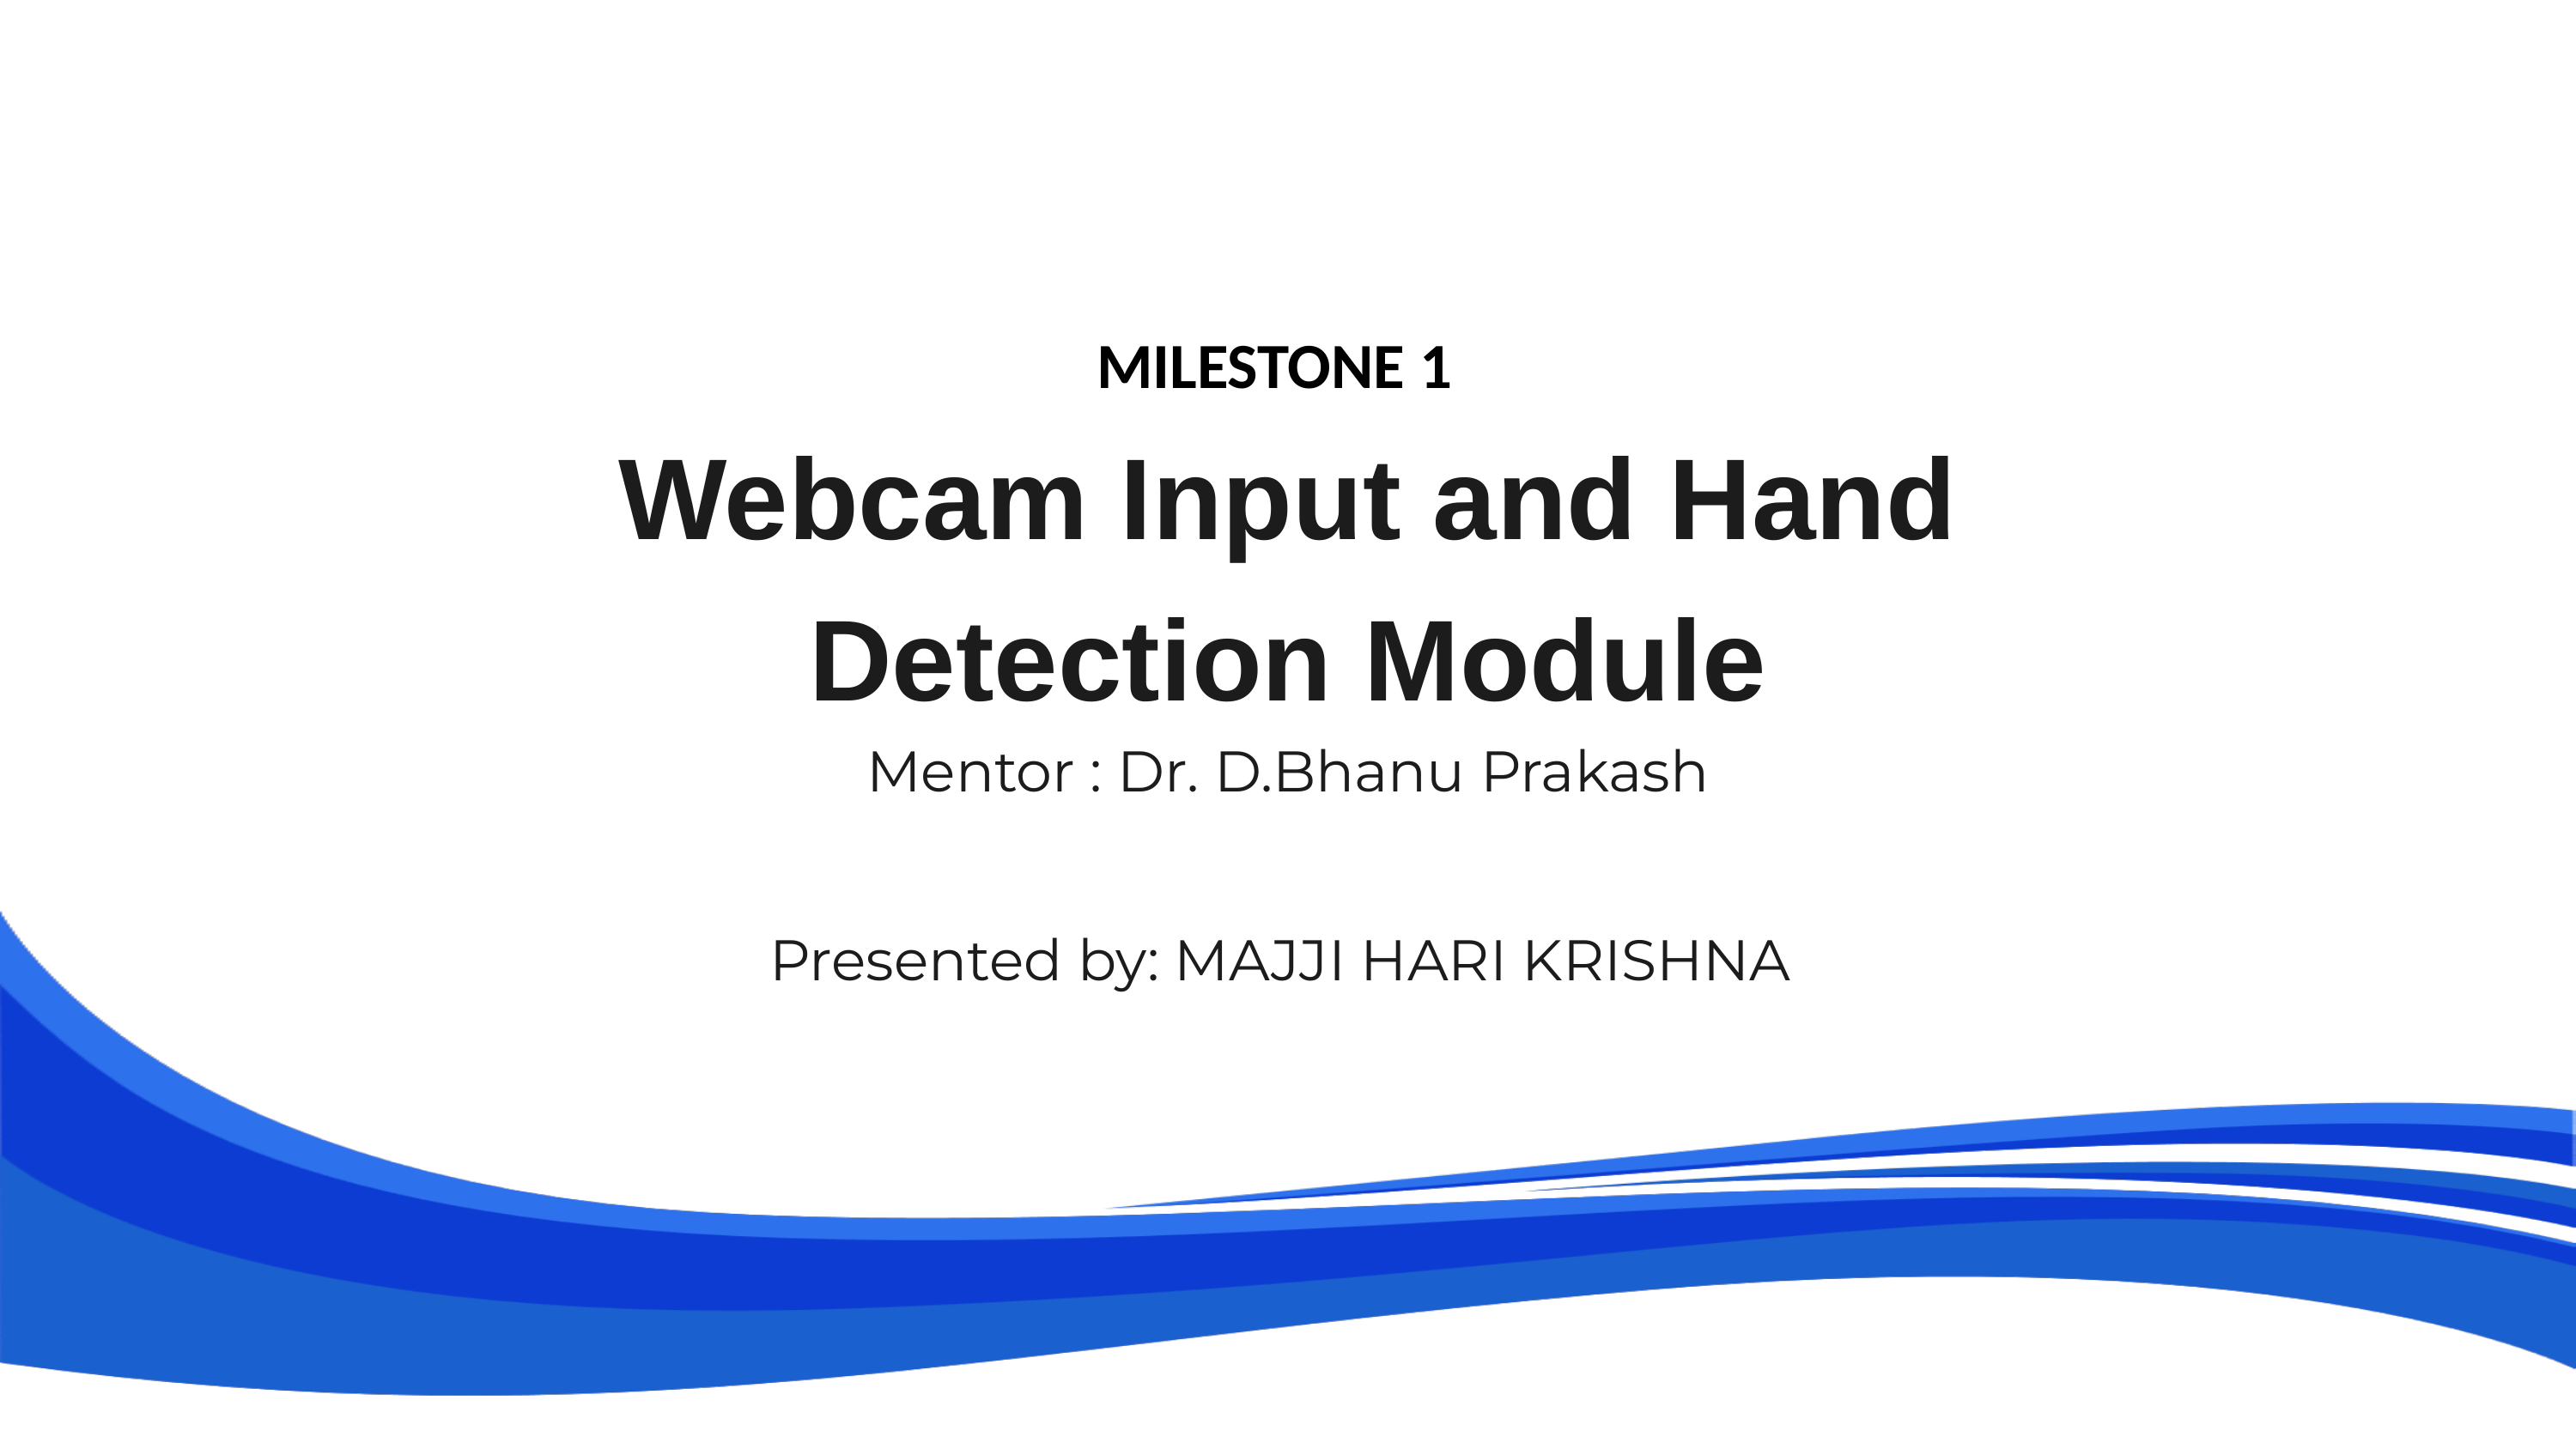

MILESTONE 1
Webcam Input and Hand Detection Module

Mentor : Dr. D.Bhanu Prakash

Presented by: MAJJI HARI KRISHNA